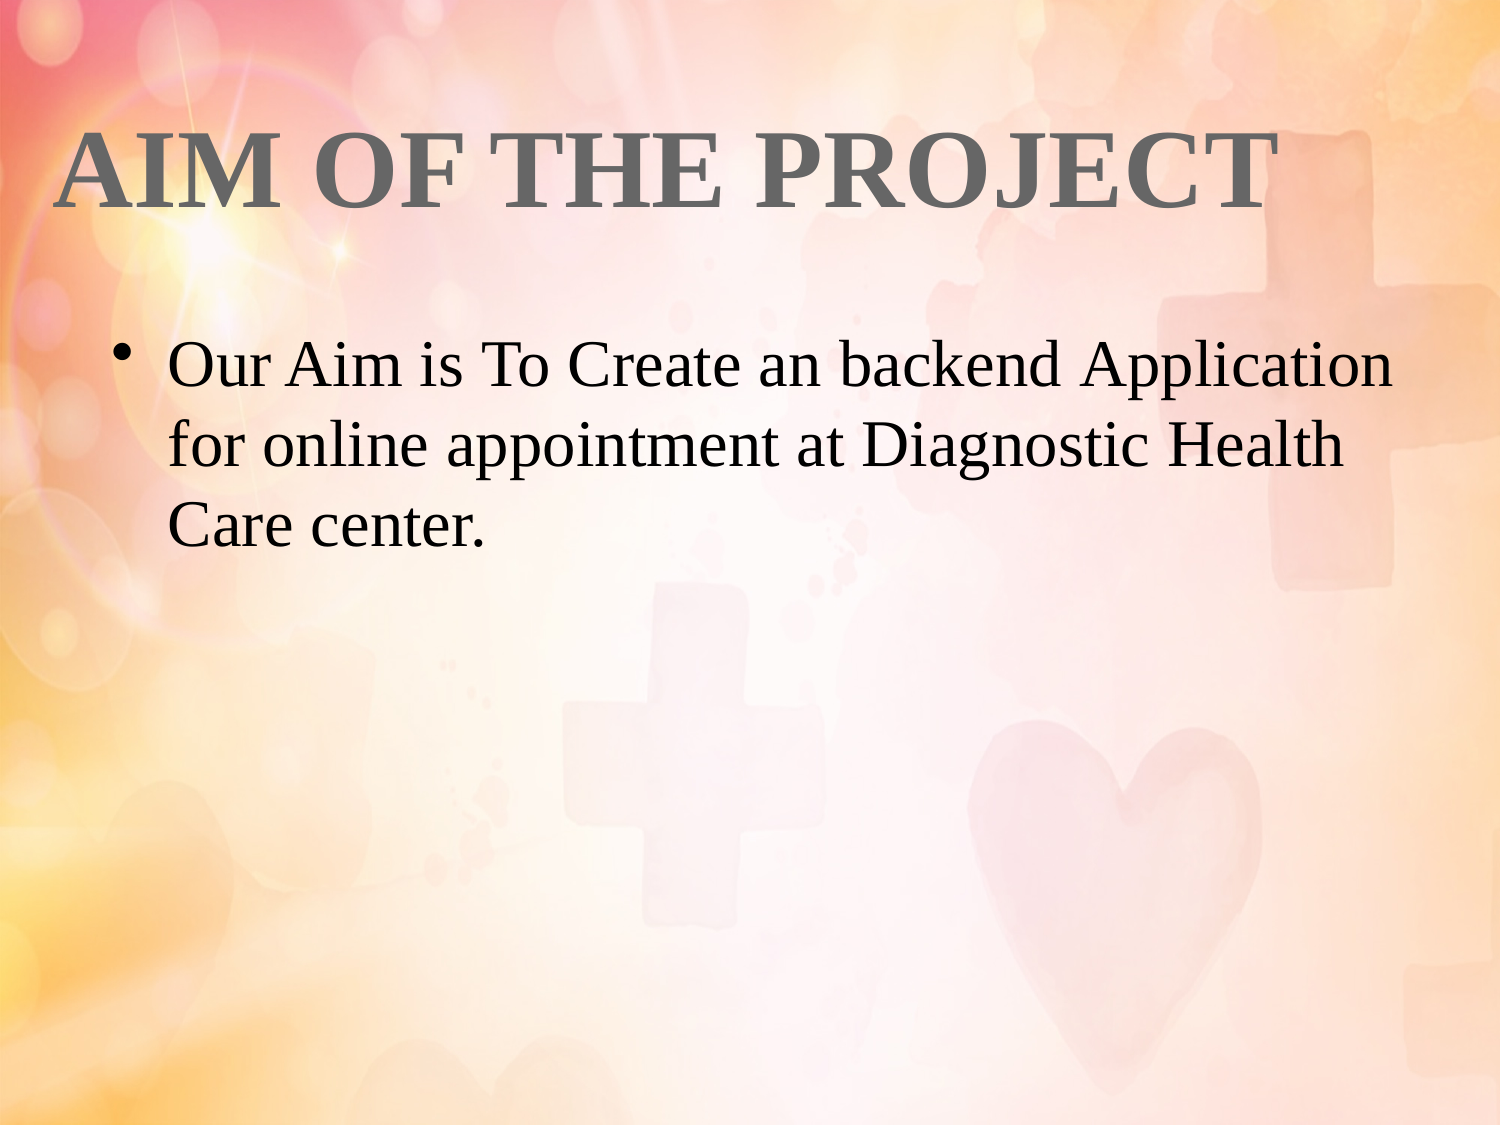

AIM OF THE PROJECT
Our Aim is To Create an backend Application for online appointment at Diagnostic Health Care center.